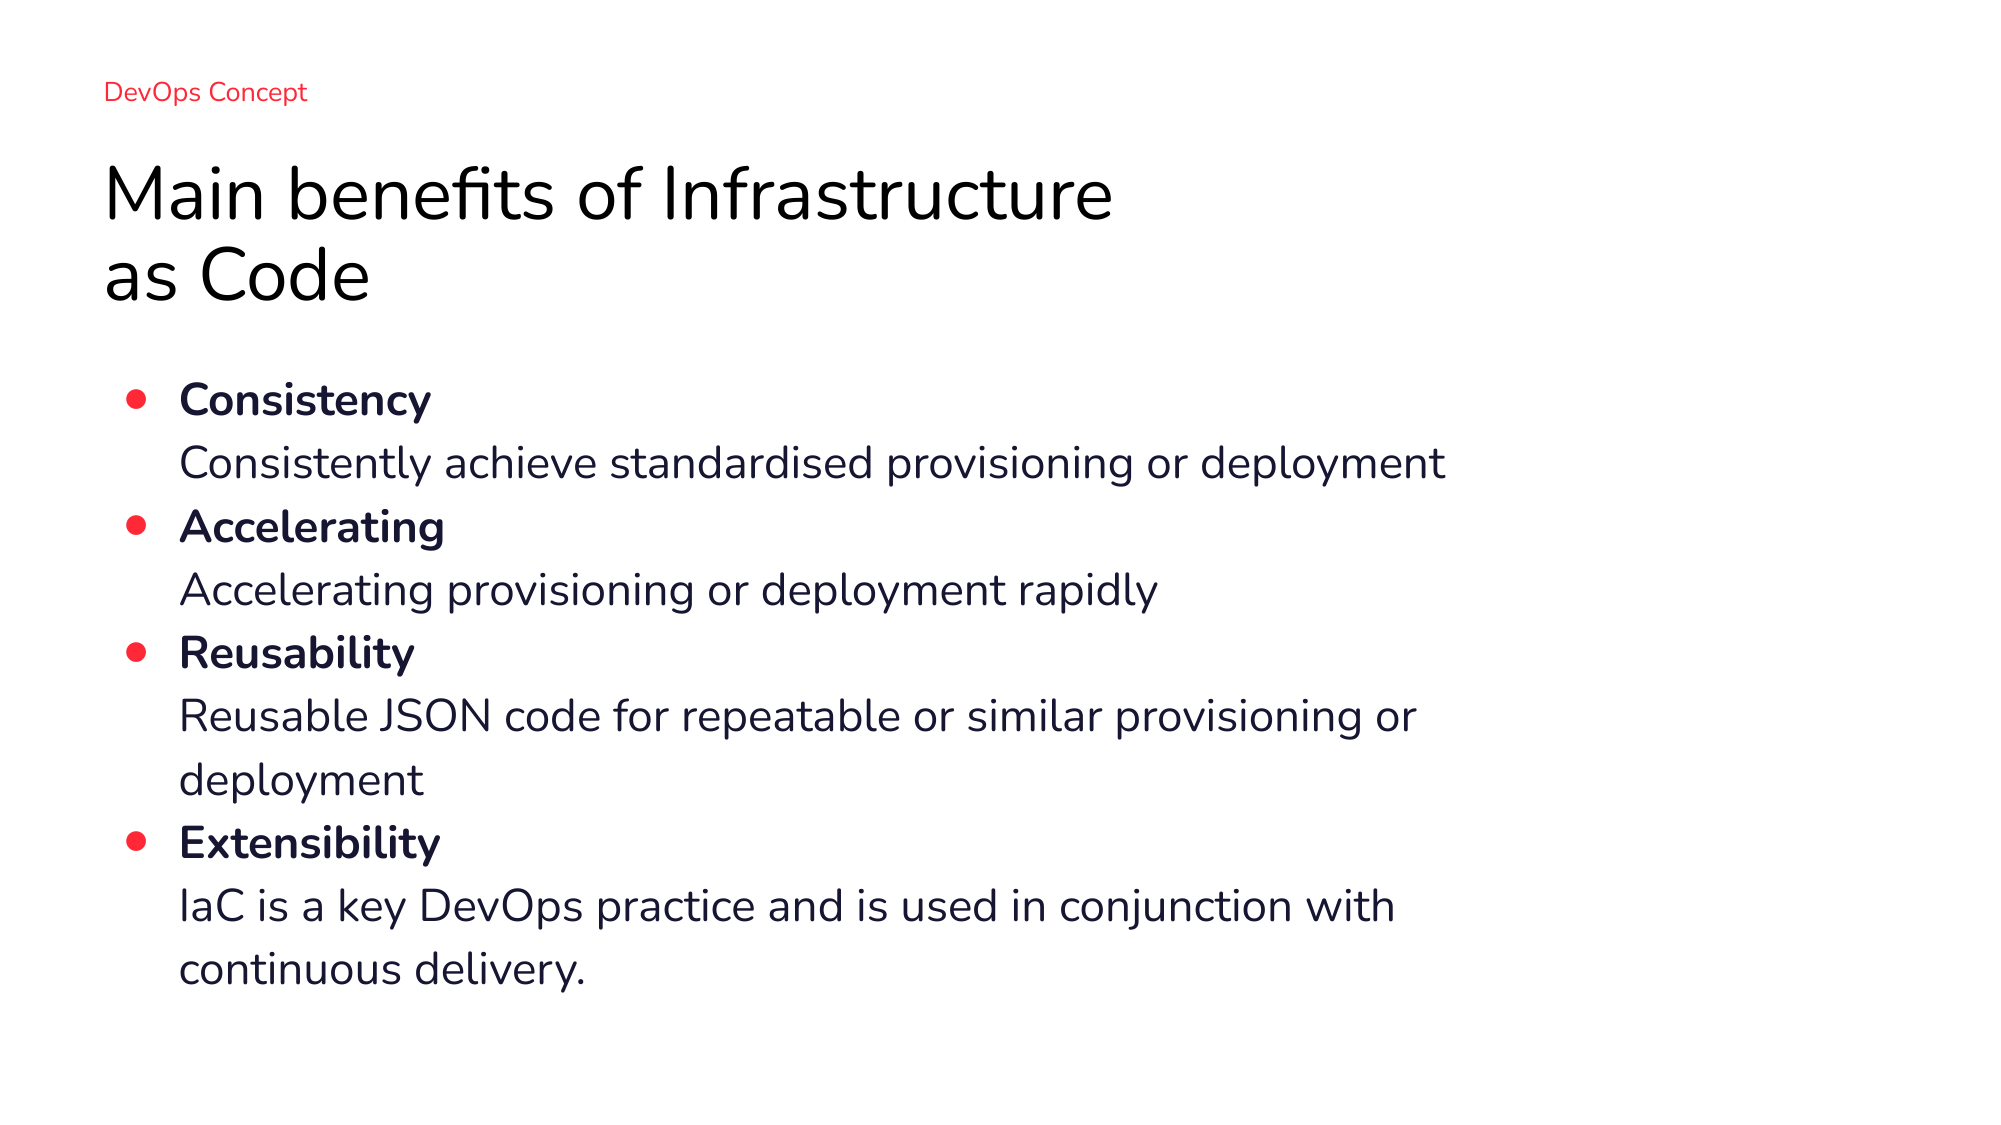

DevOps Concept
# Main benefits of Infrastructure as Code

Consistency
Consistently achieve standardised provisioning or deployment
Accelerating
Accelerating provisioning or deployment rapidly
Reusability
Reusable JSON code for repeatable or similar provisioning or deployment
Extensibility
IaC is a key DevOps practice and is used in conjunction with continuous delivery.